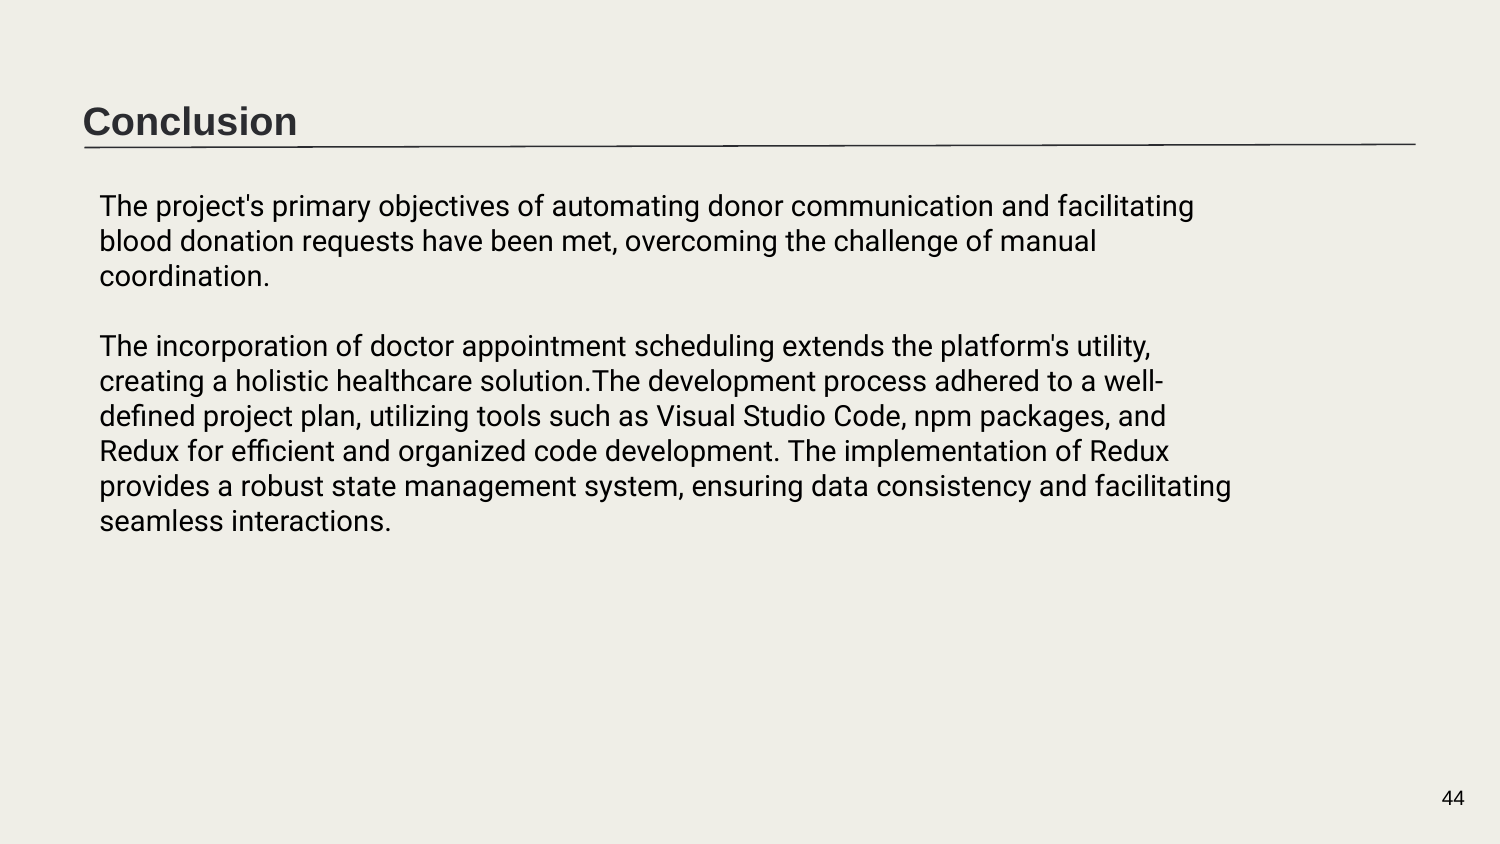

Conclusion
The project's primary objectives of automating donor communication and facilitating
blood donation requests have been met, overcoming the challenge of manual coordination.

The incorporation of doctor appointment scheduling extends the platform's utility, creating a holistic healthcare solution.The development process adhered to a well-defined project plan, utilizing tools such as Visual Studio Code, npm packages, and Redux for efficient and organized code development. The implementation of Redux provides a robust state management system, ensuring data consistency and facilitating seamless interactions.
44